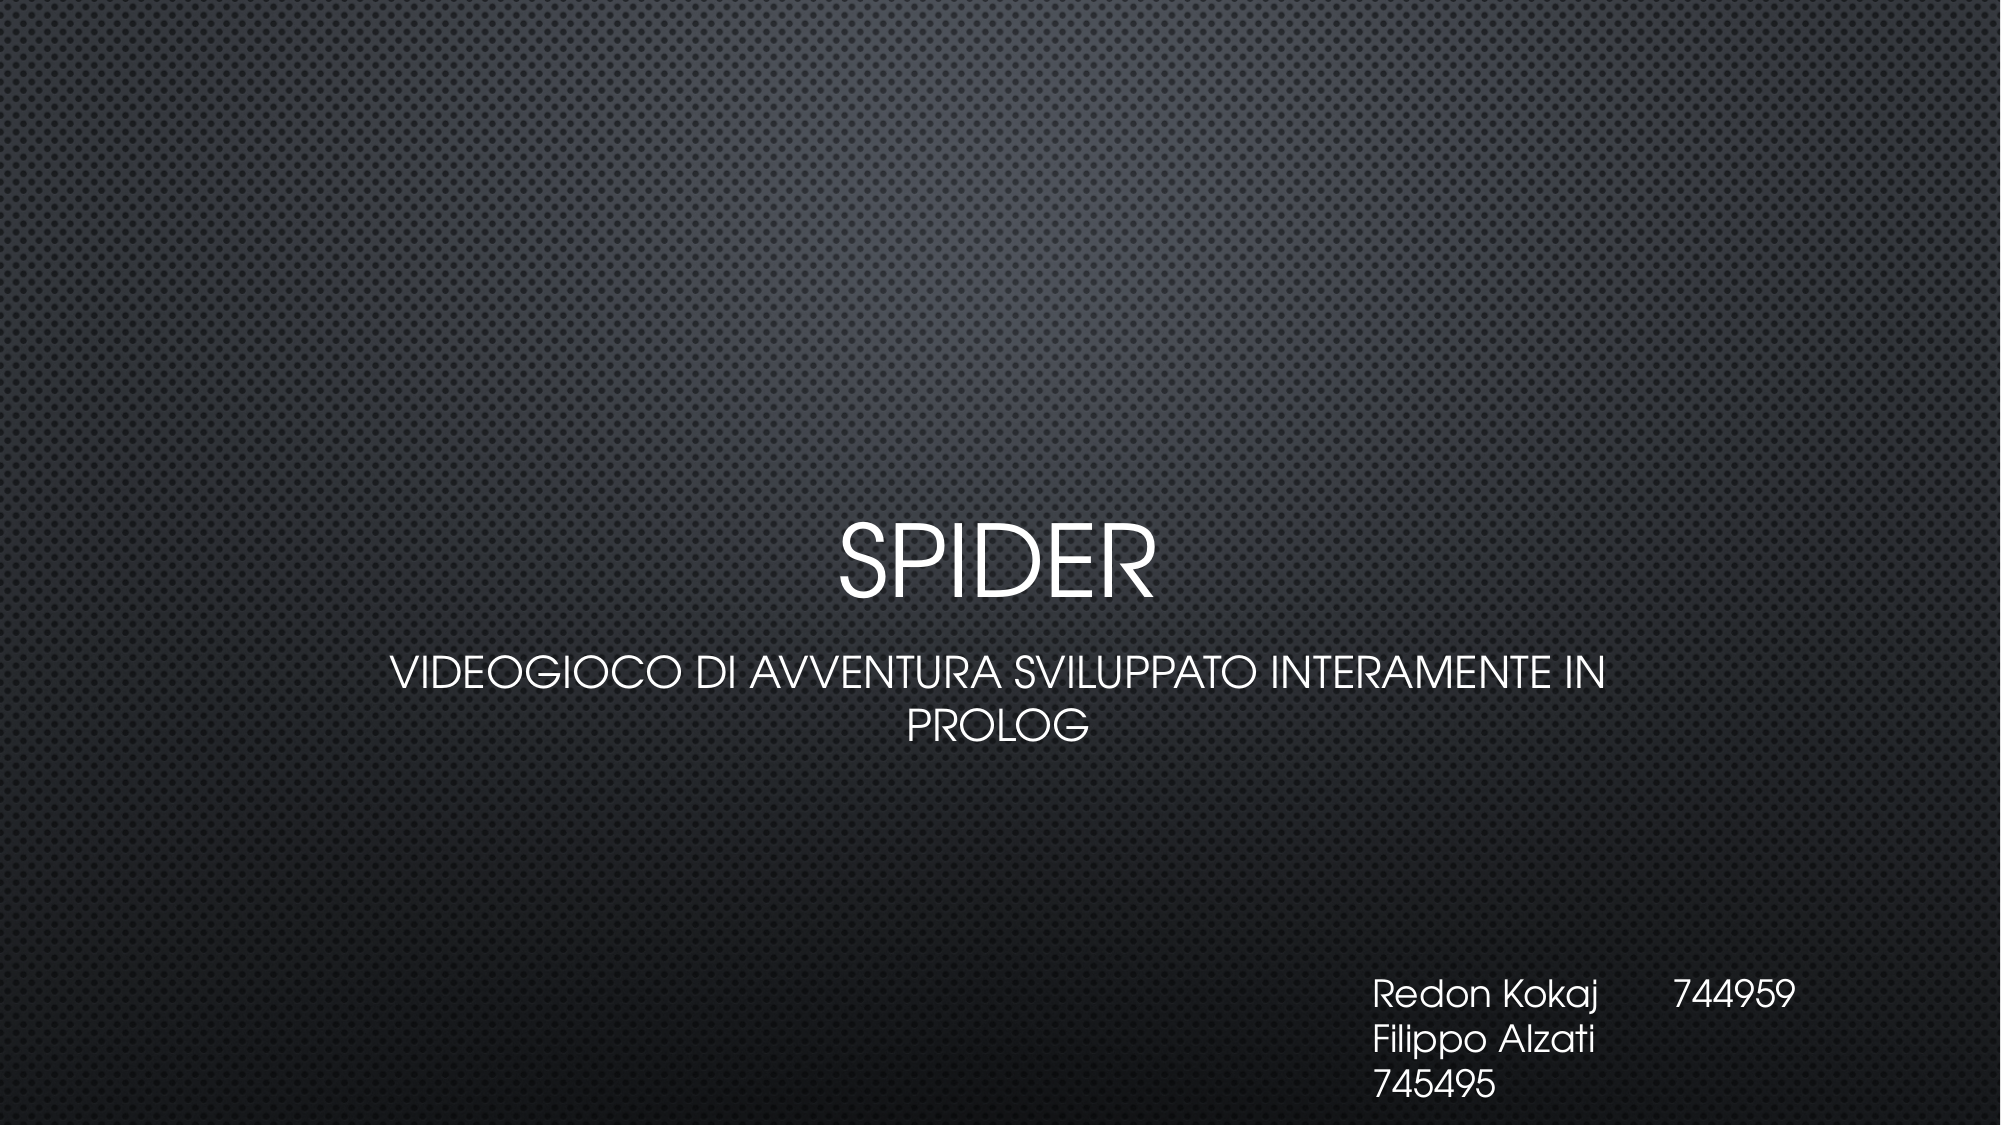

# SPIDER
Videogioco di avventura sviluppato interamente in prolog
Redon Kokaj	744959
Filippo Alzati		745495